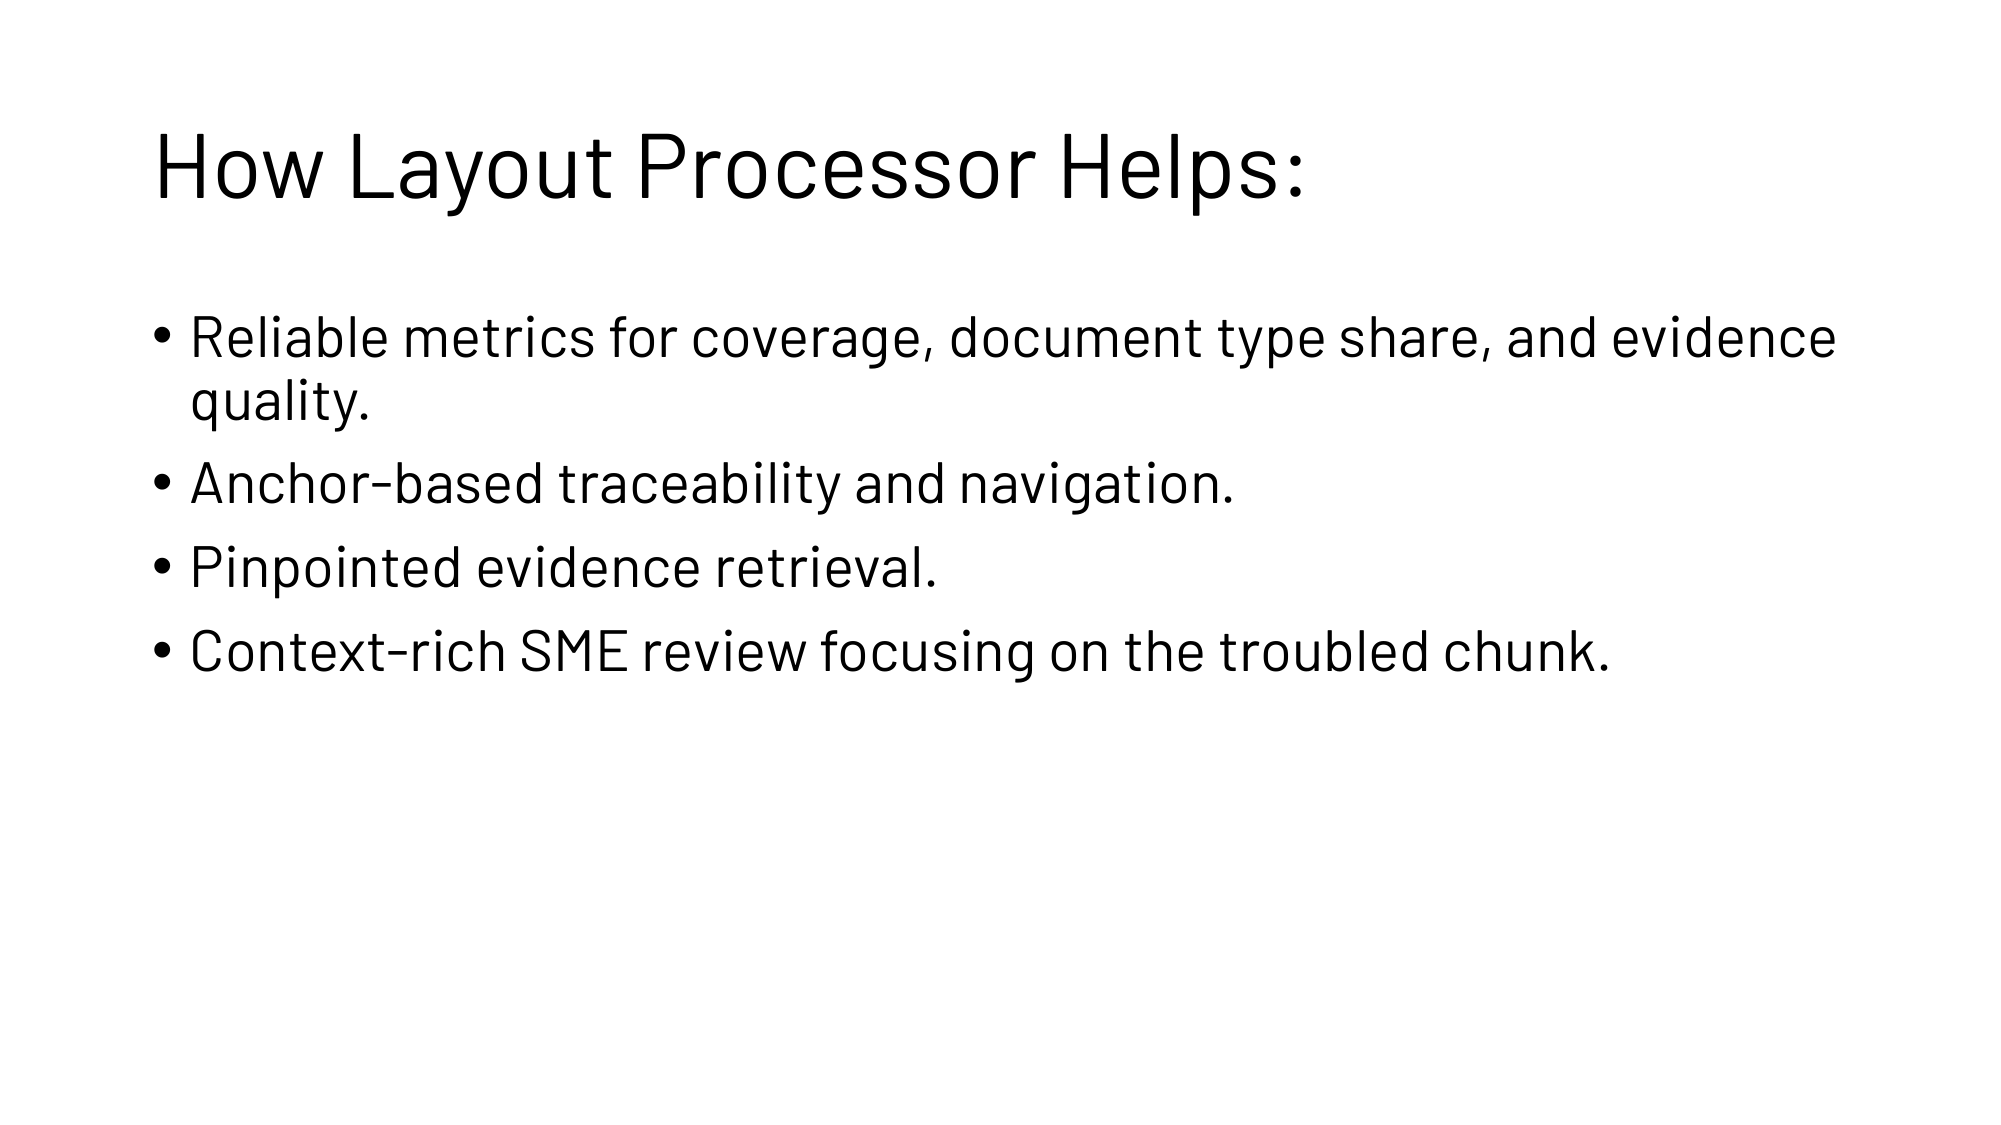

# How Layout Processor Helps:
Reliable metrics for coverage, document type share, and evidence quality.
Anchor-based traceability and navigation.
Pinpointed evidence retrieval.
Context-rich SME review focusing on the troubled chunk.